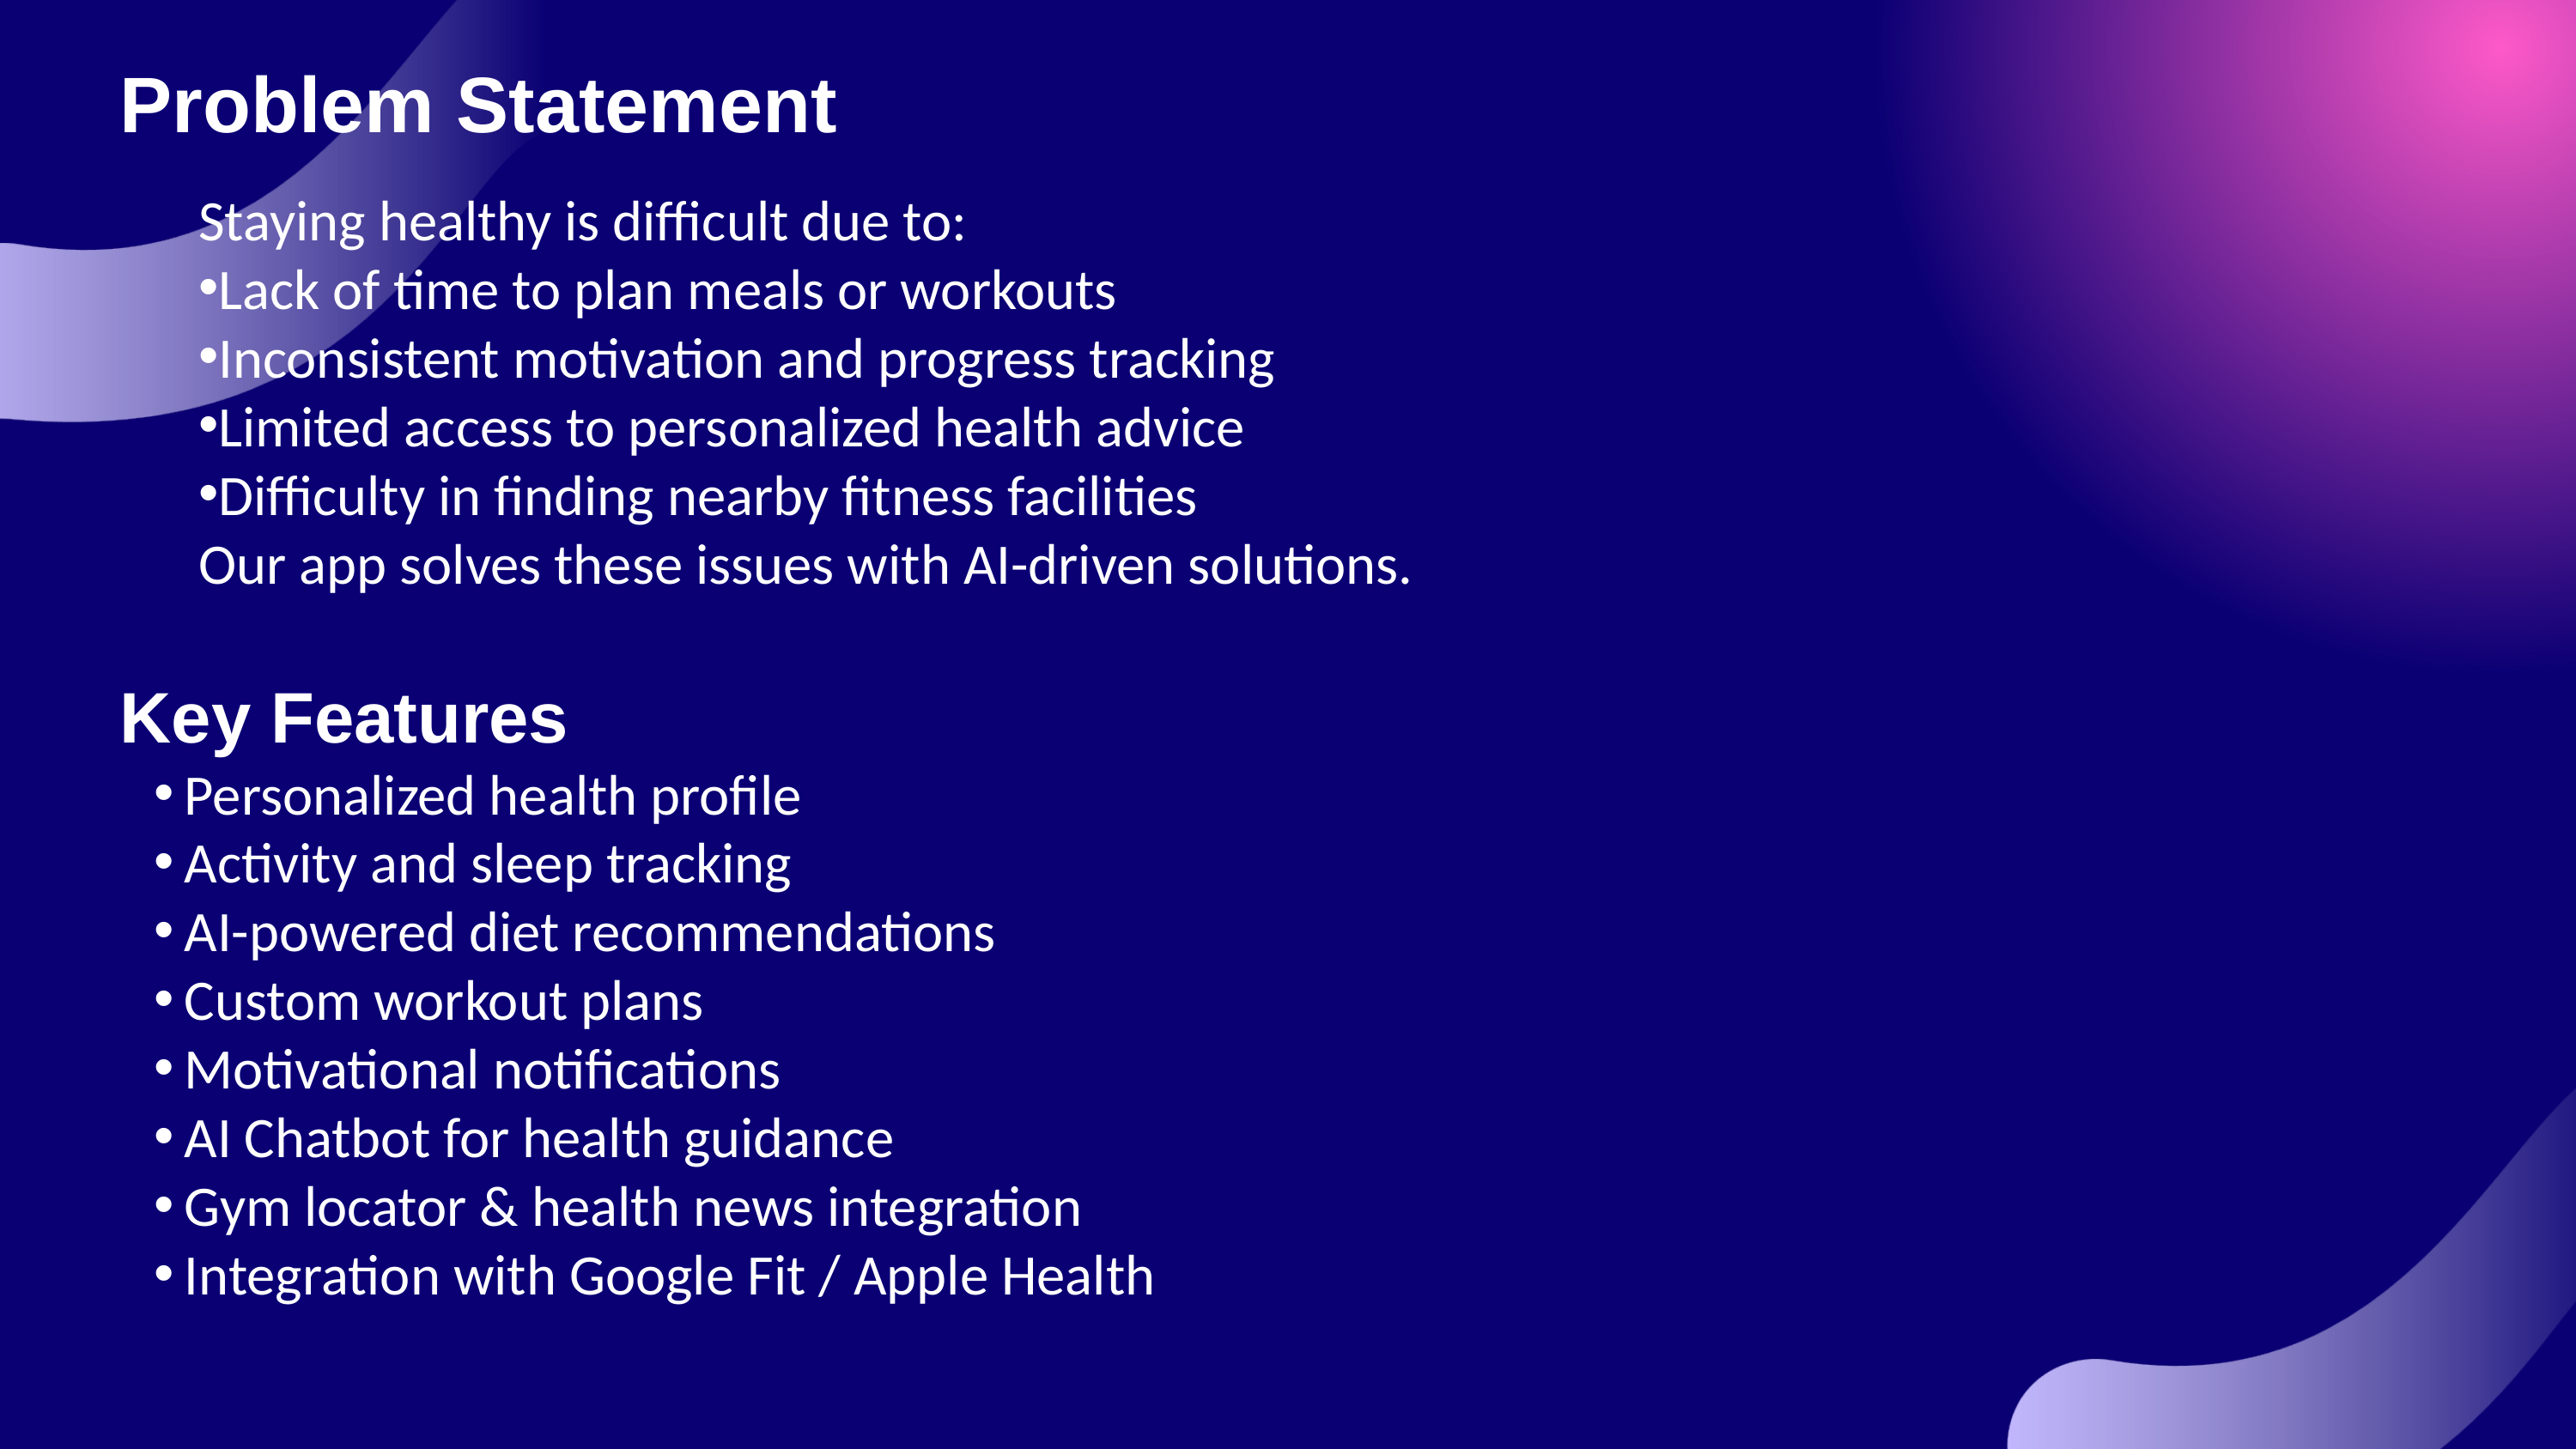

Problem Statement
Staying healthy is difficult due to:
Lack of time to plan meals or workouts
Inconsistent motivation and progress tracking
Limited access to personalized health advice
Difficulty in finding nearby fitness facilities
Our app solves these issues with AI-driven solutions.
Key Features
Personalized health profile
Activity and sleep tracking
AI-powered diet recommendations
Custom workout plans
Motivational notifications
AI Chatbot for health guidance
Gym locator & health news integration
Integration with Google Fit / Apple Health